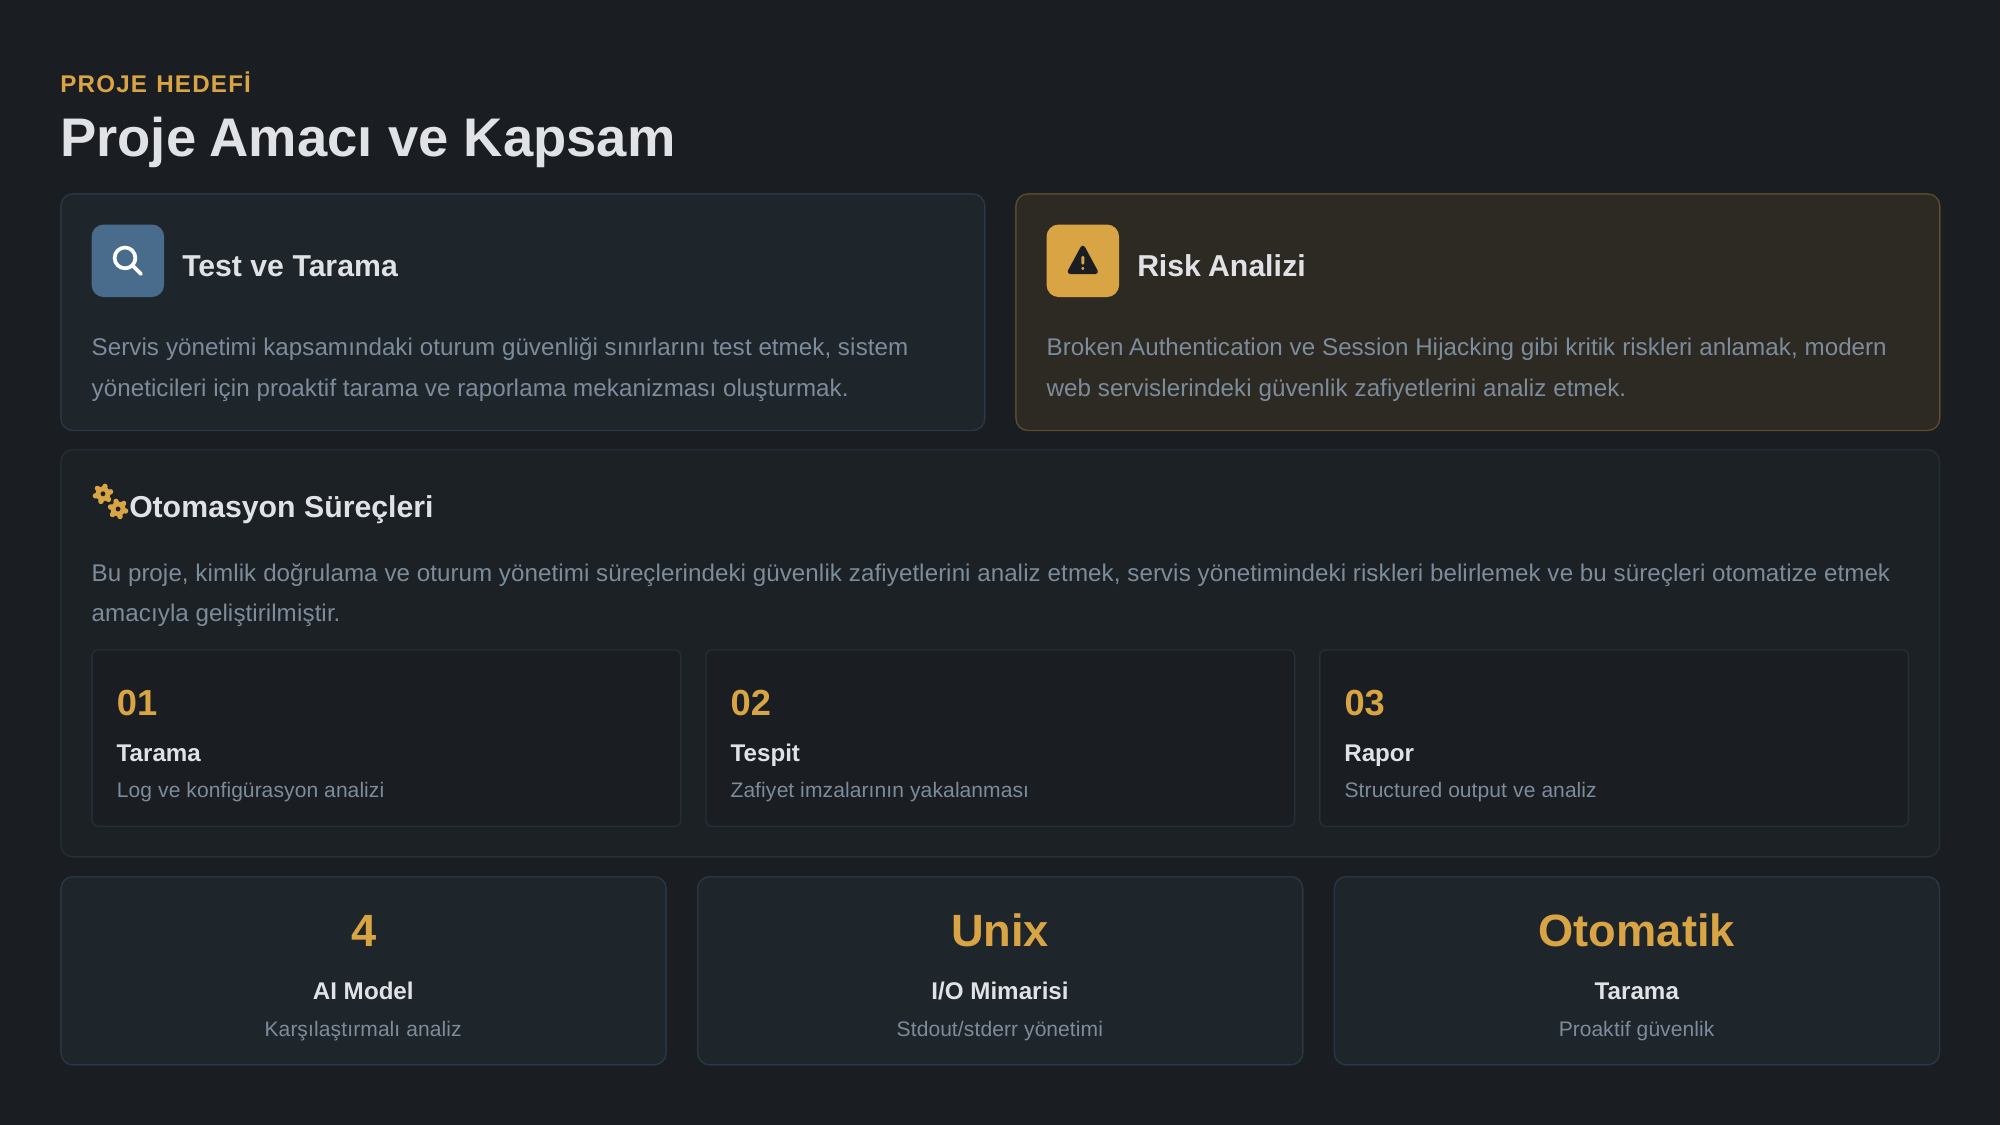

PROJE HEDEFİ
Proje Amacı ve Kapsam

Test ve Tarama
Risk Analizi

Servis yönetimi kapsamındaki oturum güvenliği sınırlarını test etmek, sistem yöneticileri için proaktif tarama ve raporlama mekanizması oluşturmak.
Broken Authentication ve Session Hijacking gibi kritik riskleri anlamak, modern web servislerindeki güvenlik zafiyetlerini analiz etmek.

Otomasyon Süreçleri

Bu proje, kimlik doğrulama ve oturum yönetimi süreçlerindeki güvenlik zafiyetlerini analiz etmek, servis yönetimindeki riskleri belirlemek ve bu süreçleri otomatize etmek amacıyla geliştirilmiştir.

01
02
03
Tarama
Tespit
Rapor
Log ve konfigürasyon analizi
Zafiyet imzalarının yakalanması
Structured output ve analiz

4
Unix
Otomatik
AI Model
I/O Mimarisi
Tarama
Karşılaştırmalı analiz
Stdout/stderr yönetimi
Proaktif güvenlik